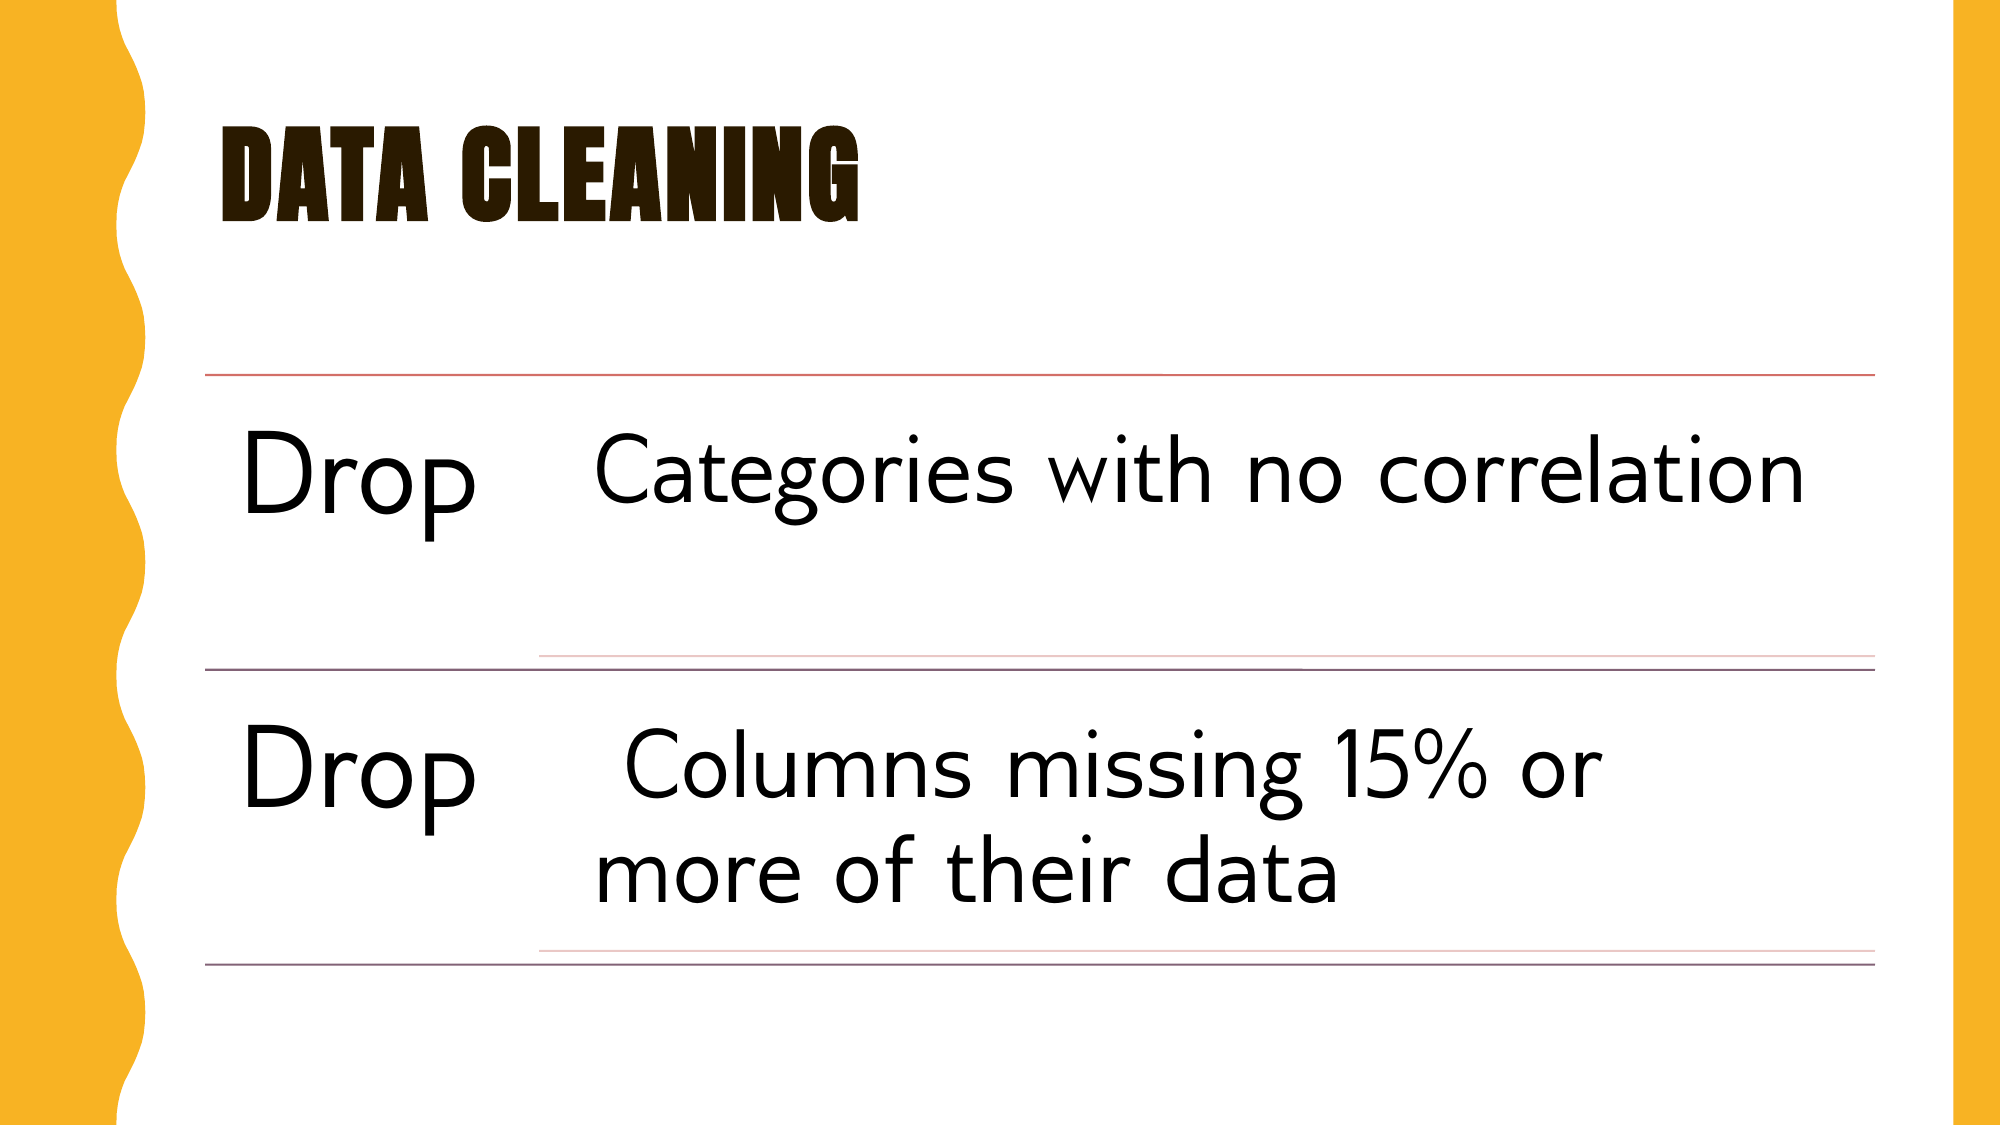

# Data Cleaning
Drop
Categories with no correlation
Drop
 Columns missing 15% or more of their data